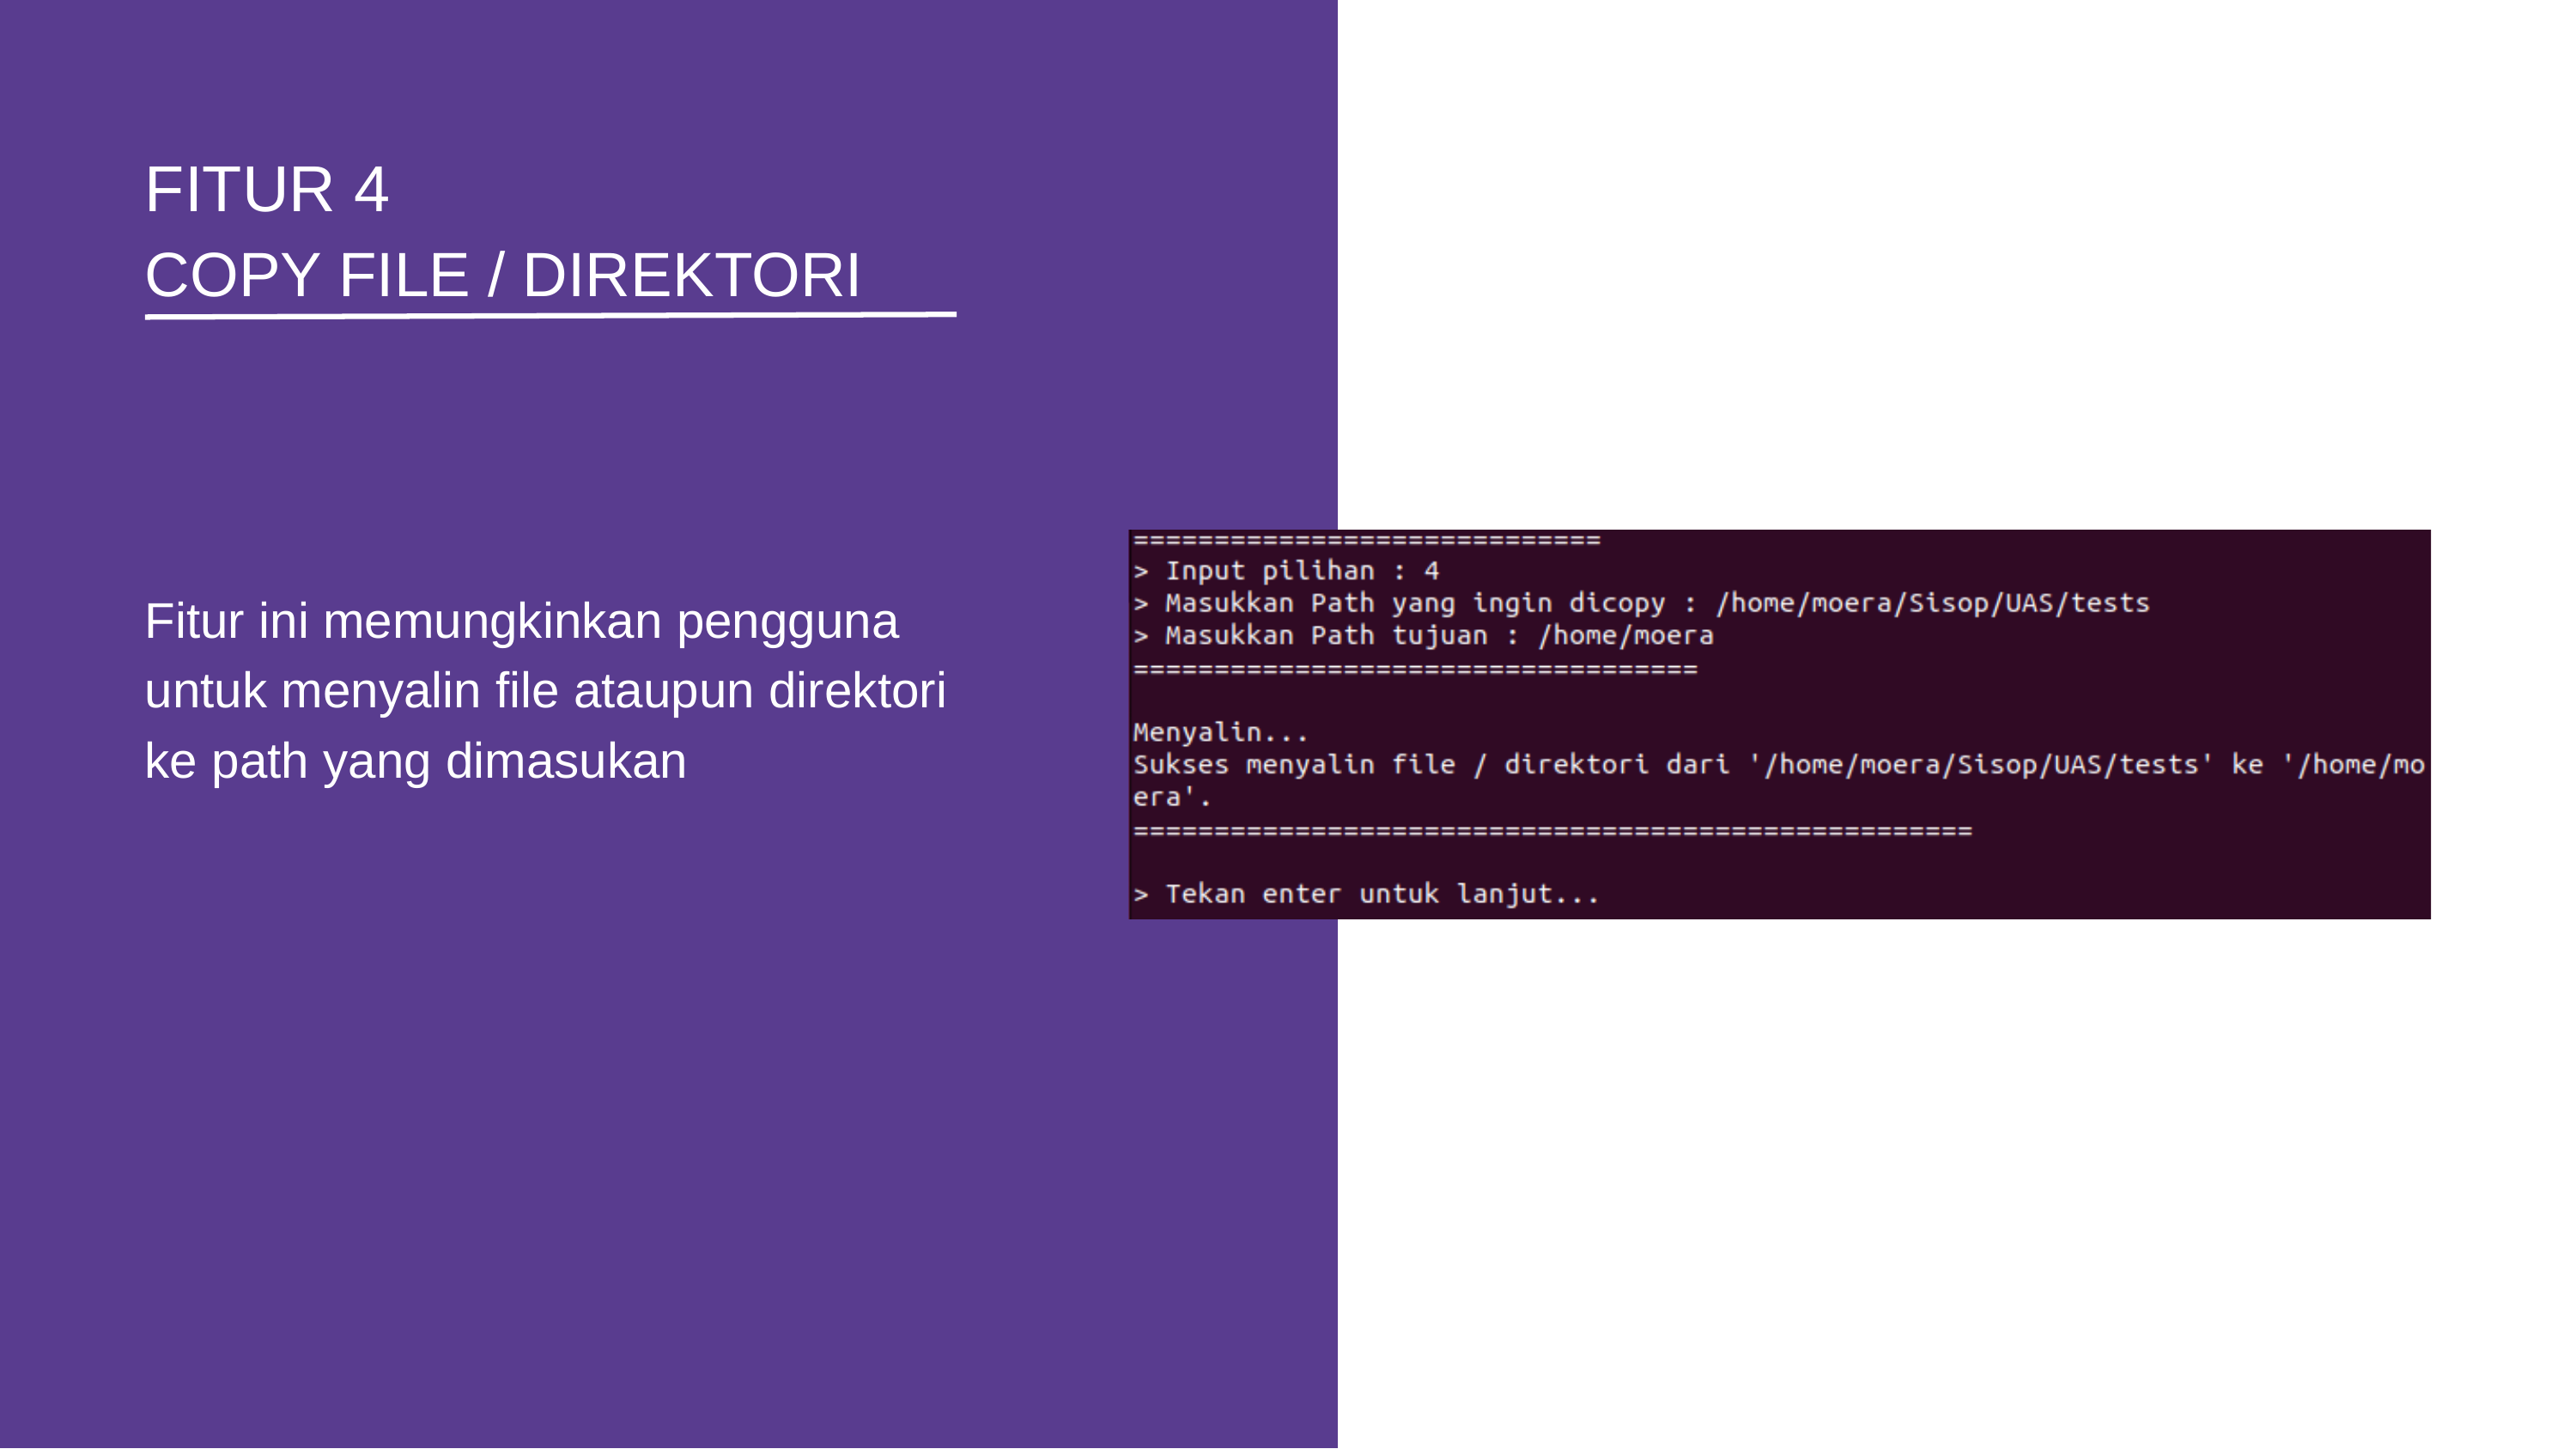

FITUR 4
COPY FILE / DIREKTORI

Fitur ini memungkinkan pengguna untuk menyalin file ataupun direktori ke path yang dimasukan